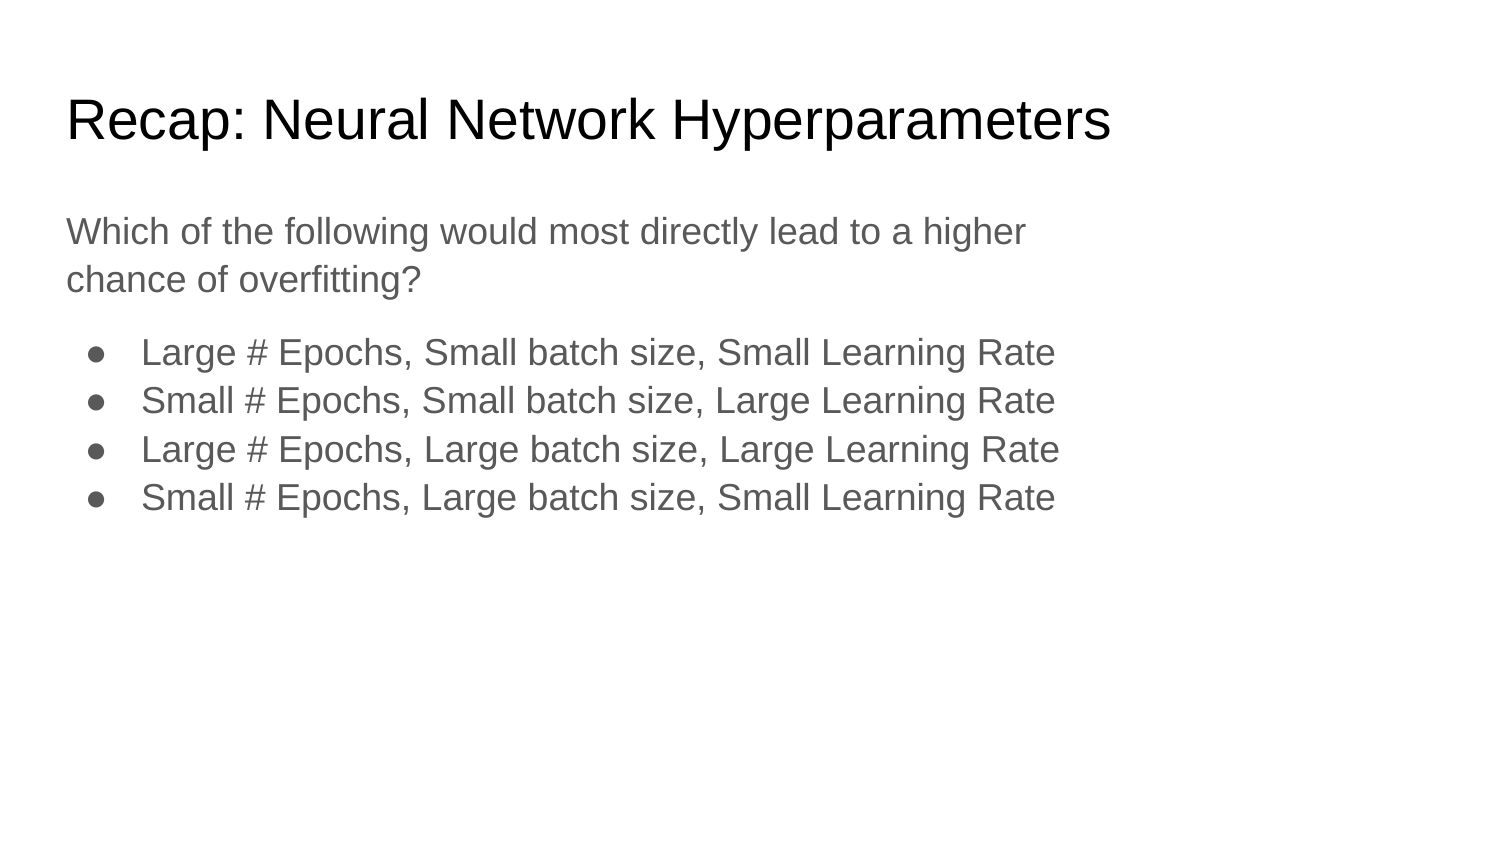

# Recap: Neural Network Hyperparameters
Which of the following would most directly lead to a higher chance of overfitting?
Large # Epochs, Small batch size, Small Learning Rate
Small # Epochs, Small batch size, Large Learning Rate
Large # Epochs, Large batch size, Large Learning Rate
Small # Epochs, Large batch size, Small Learning Rate